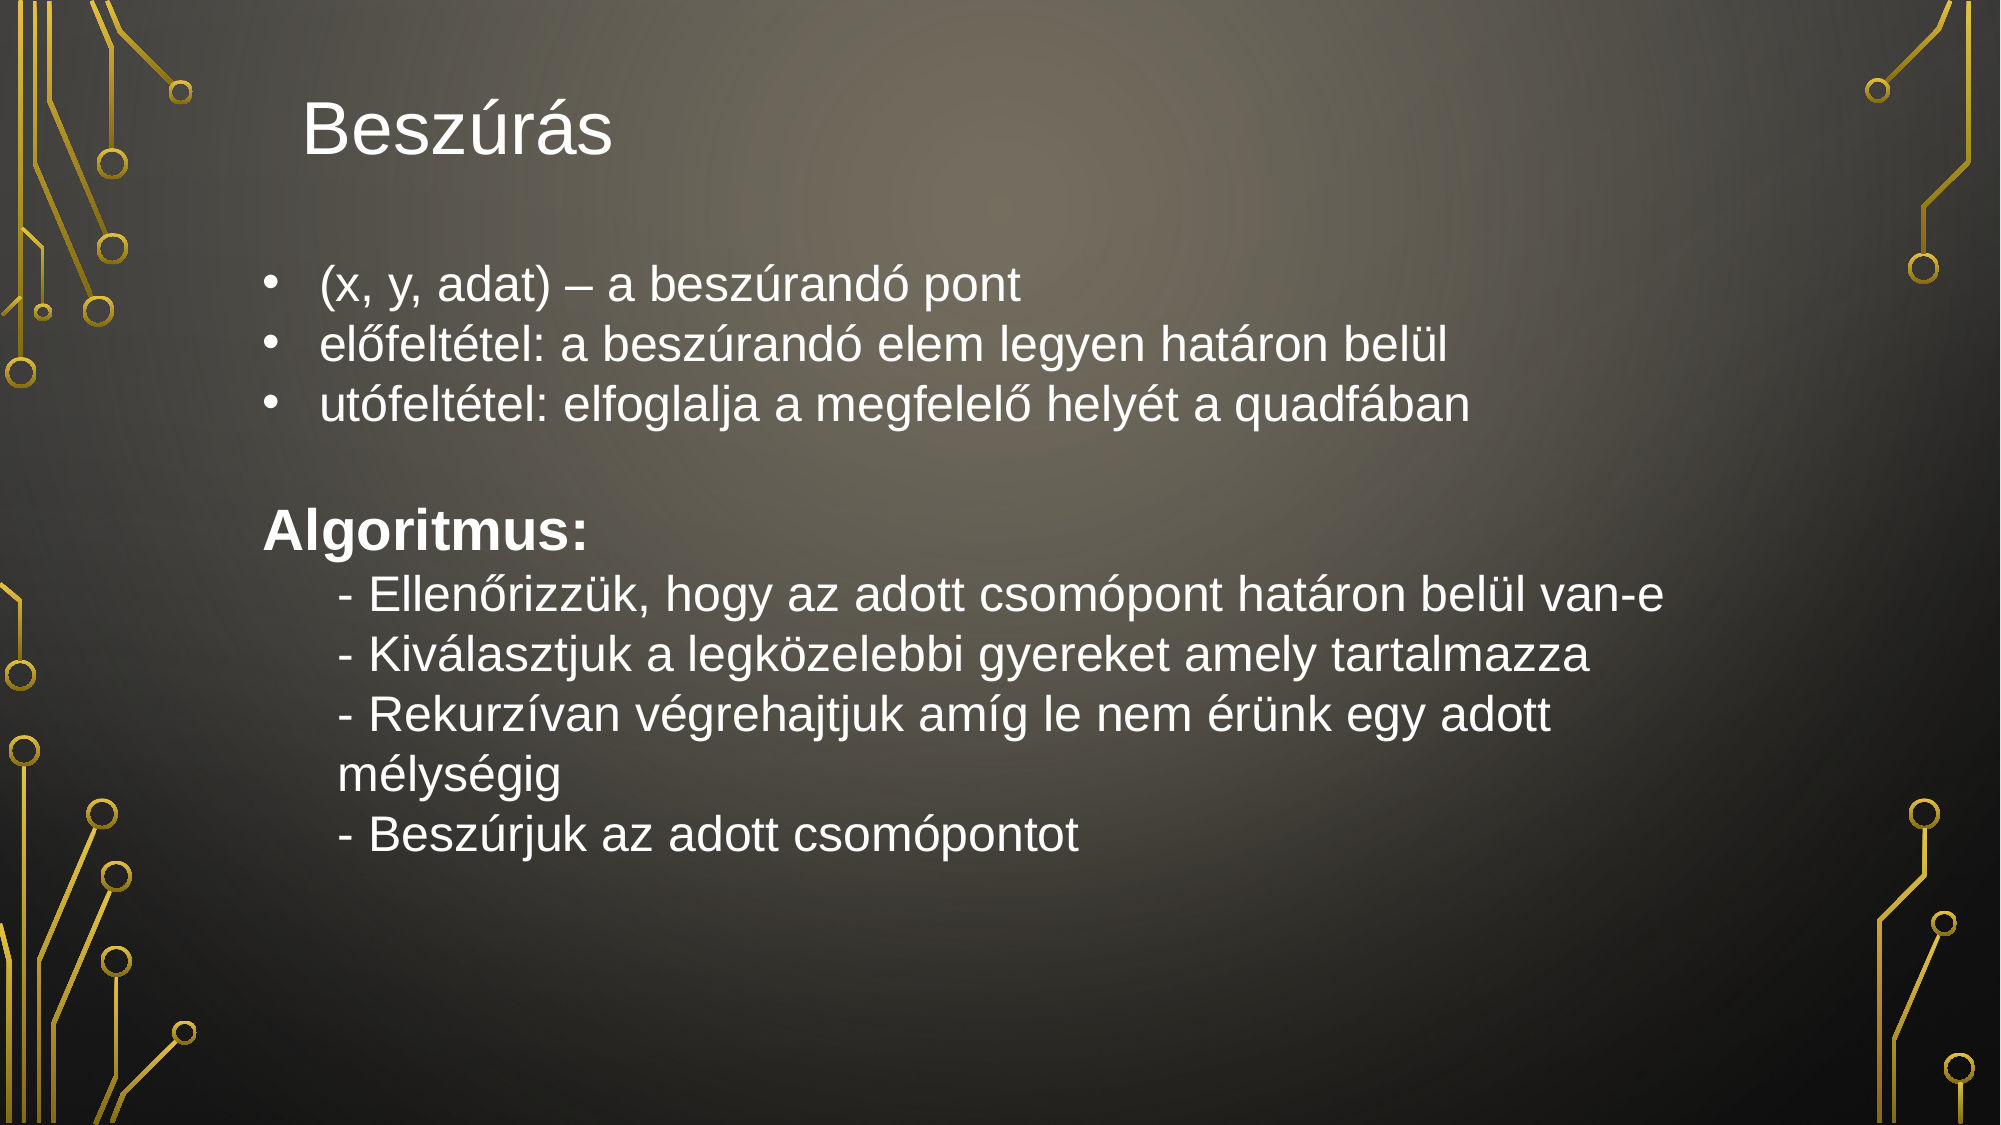

Beszúrás
(x, y, adat) – a beszúrandó pont
előfeltétel: a beszúrandó elem legyen határon belül
utófeltétel: elfoglalja a megfelelő helyét a quadfában

Algoritmus:
- Ellenőrizzük, hogy az adott csomópont határon belül van-e
- Kiválasztjuk a legközelebbi gyereket amely tartalmazza
- Rekurzívan végrehajtjuk amíg le nem érünk egy adott mélységig
- Beszúrjuk az adott csomópontot